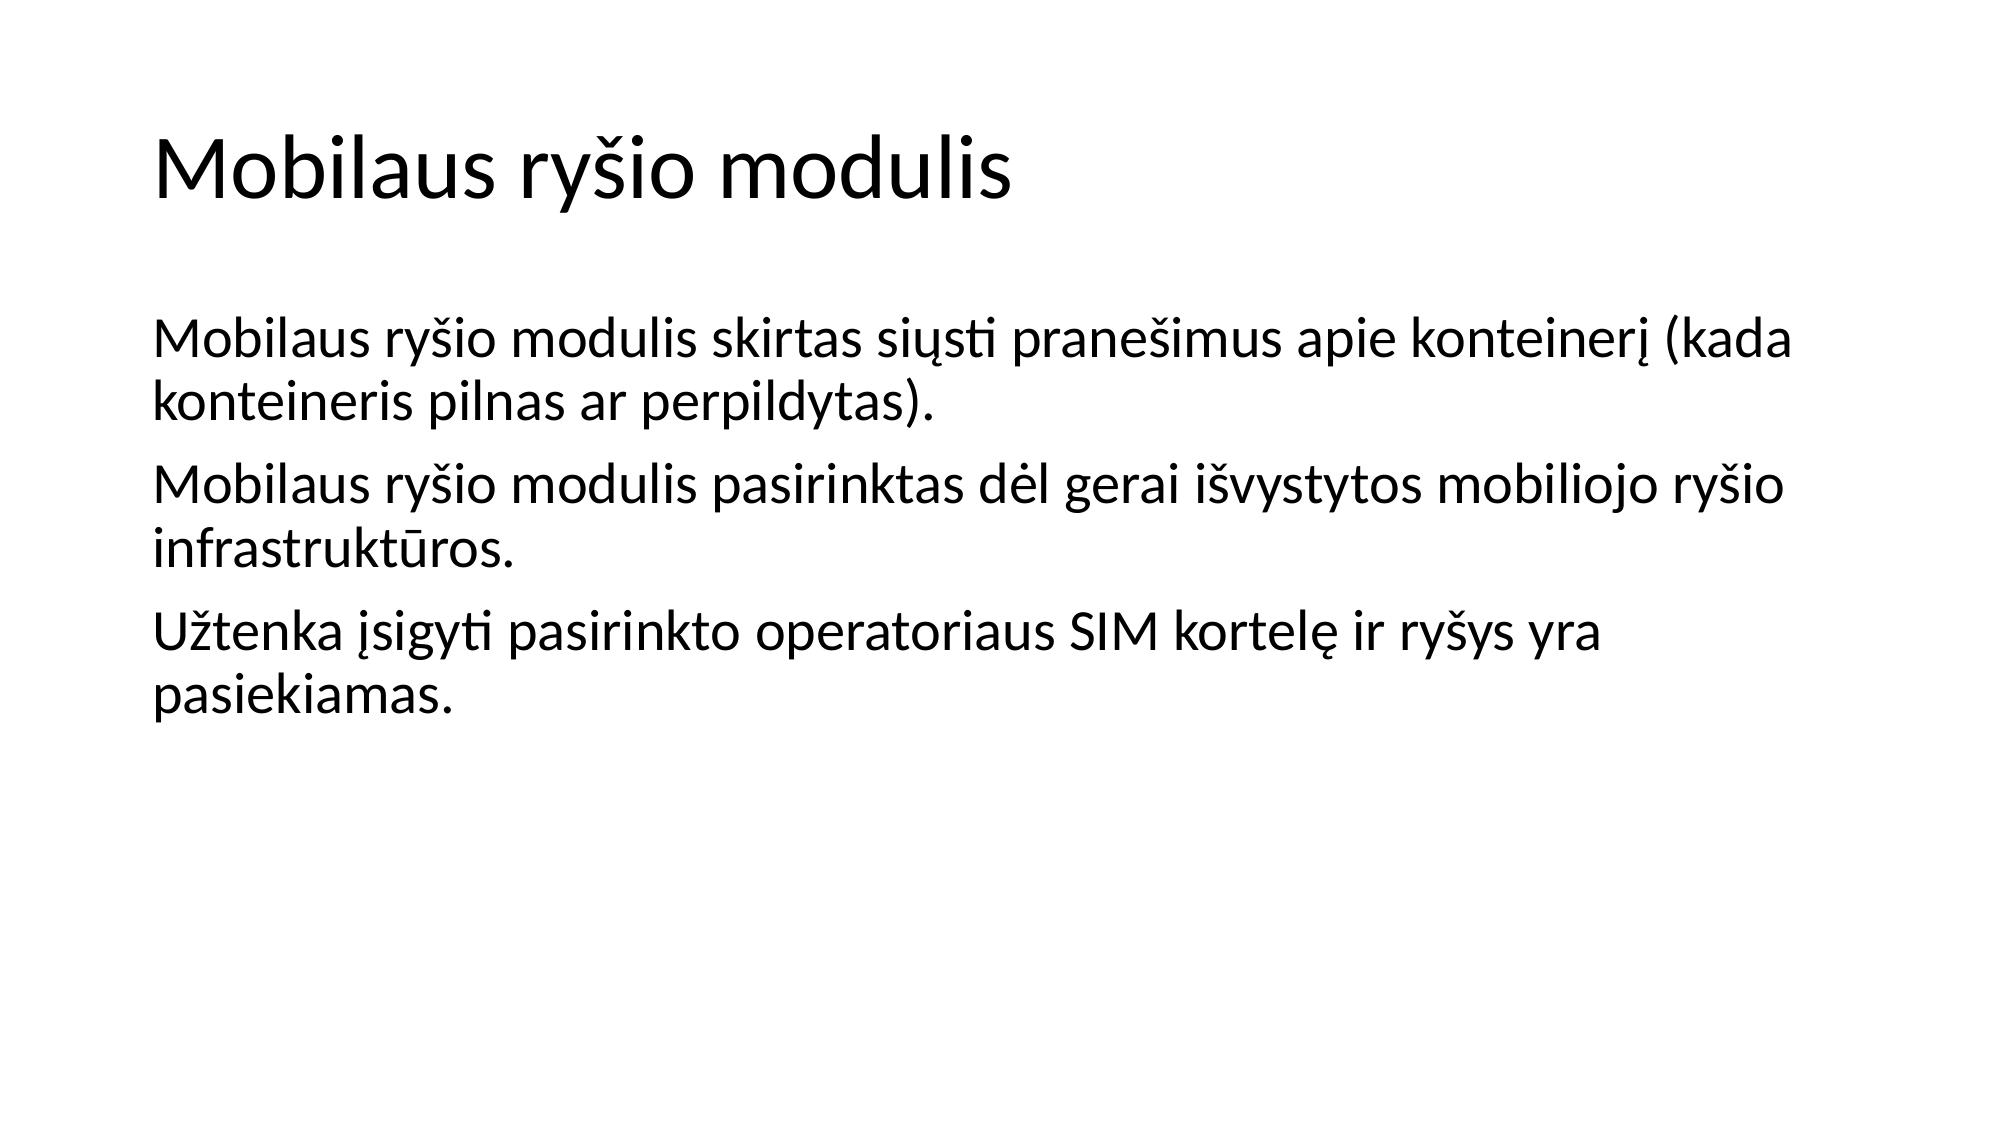

# Mobilaus ryšio modulis
Mobilaus ryšio modulis skirtas siųsti pranešimus apie konteinerį (kada konteineris pilnas ar perpildytas).
Mobilaus ryšio modulis pasirinktas dėl gerai išvystytos mobiliojo ryšio infrastruktūros.
Užtenka įsigyti pasirinkto operatoriaus SIM kortelę ir ryšys yra pasiekiamas.